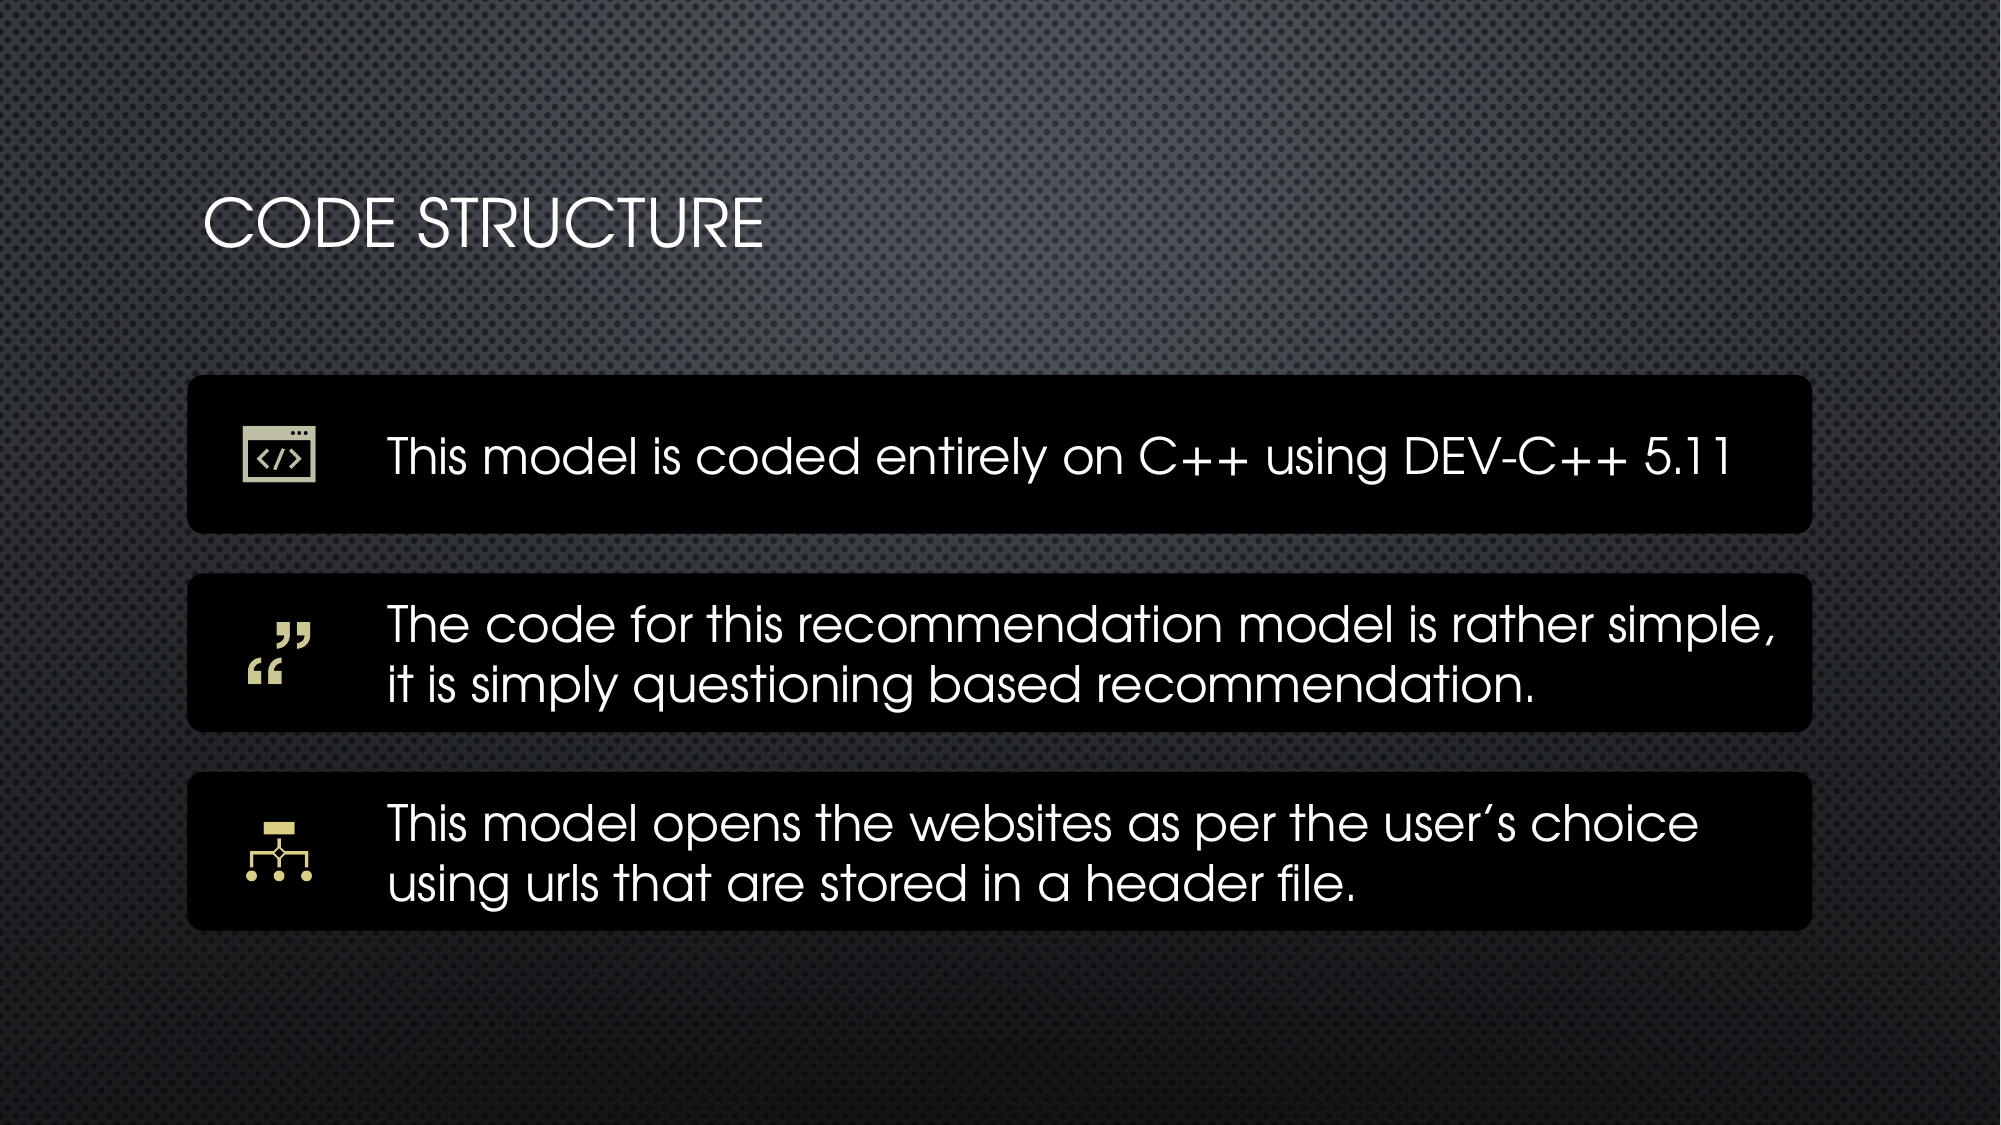

# CODE STRUCTURE
This model is coded entirely on C++ using DEV-C++ 5.11
The code for this recommendation model is rather simple, it is simply questioning based recommendation.
This model opens the websites as per the user’s choice using urls that are stored in a header file.